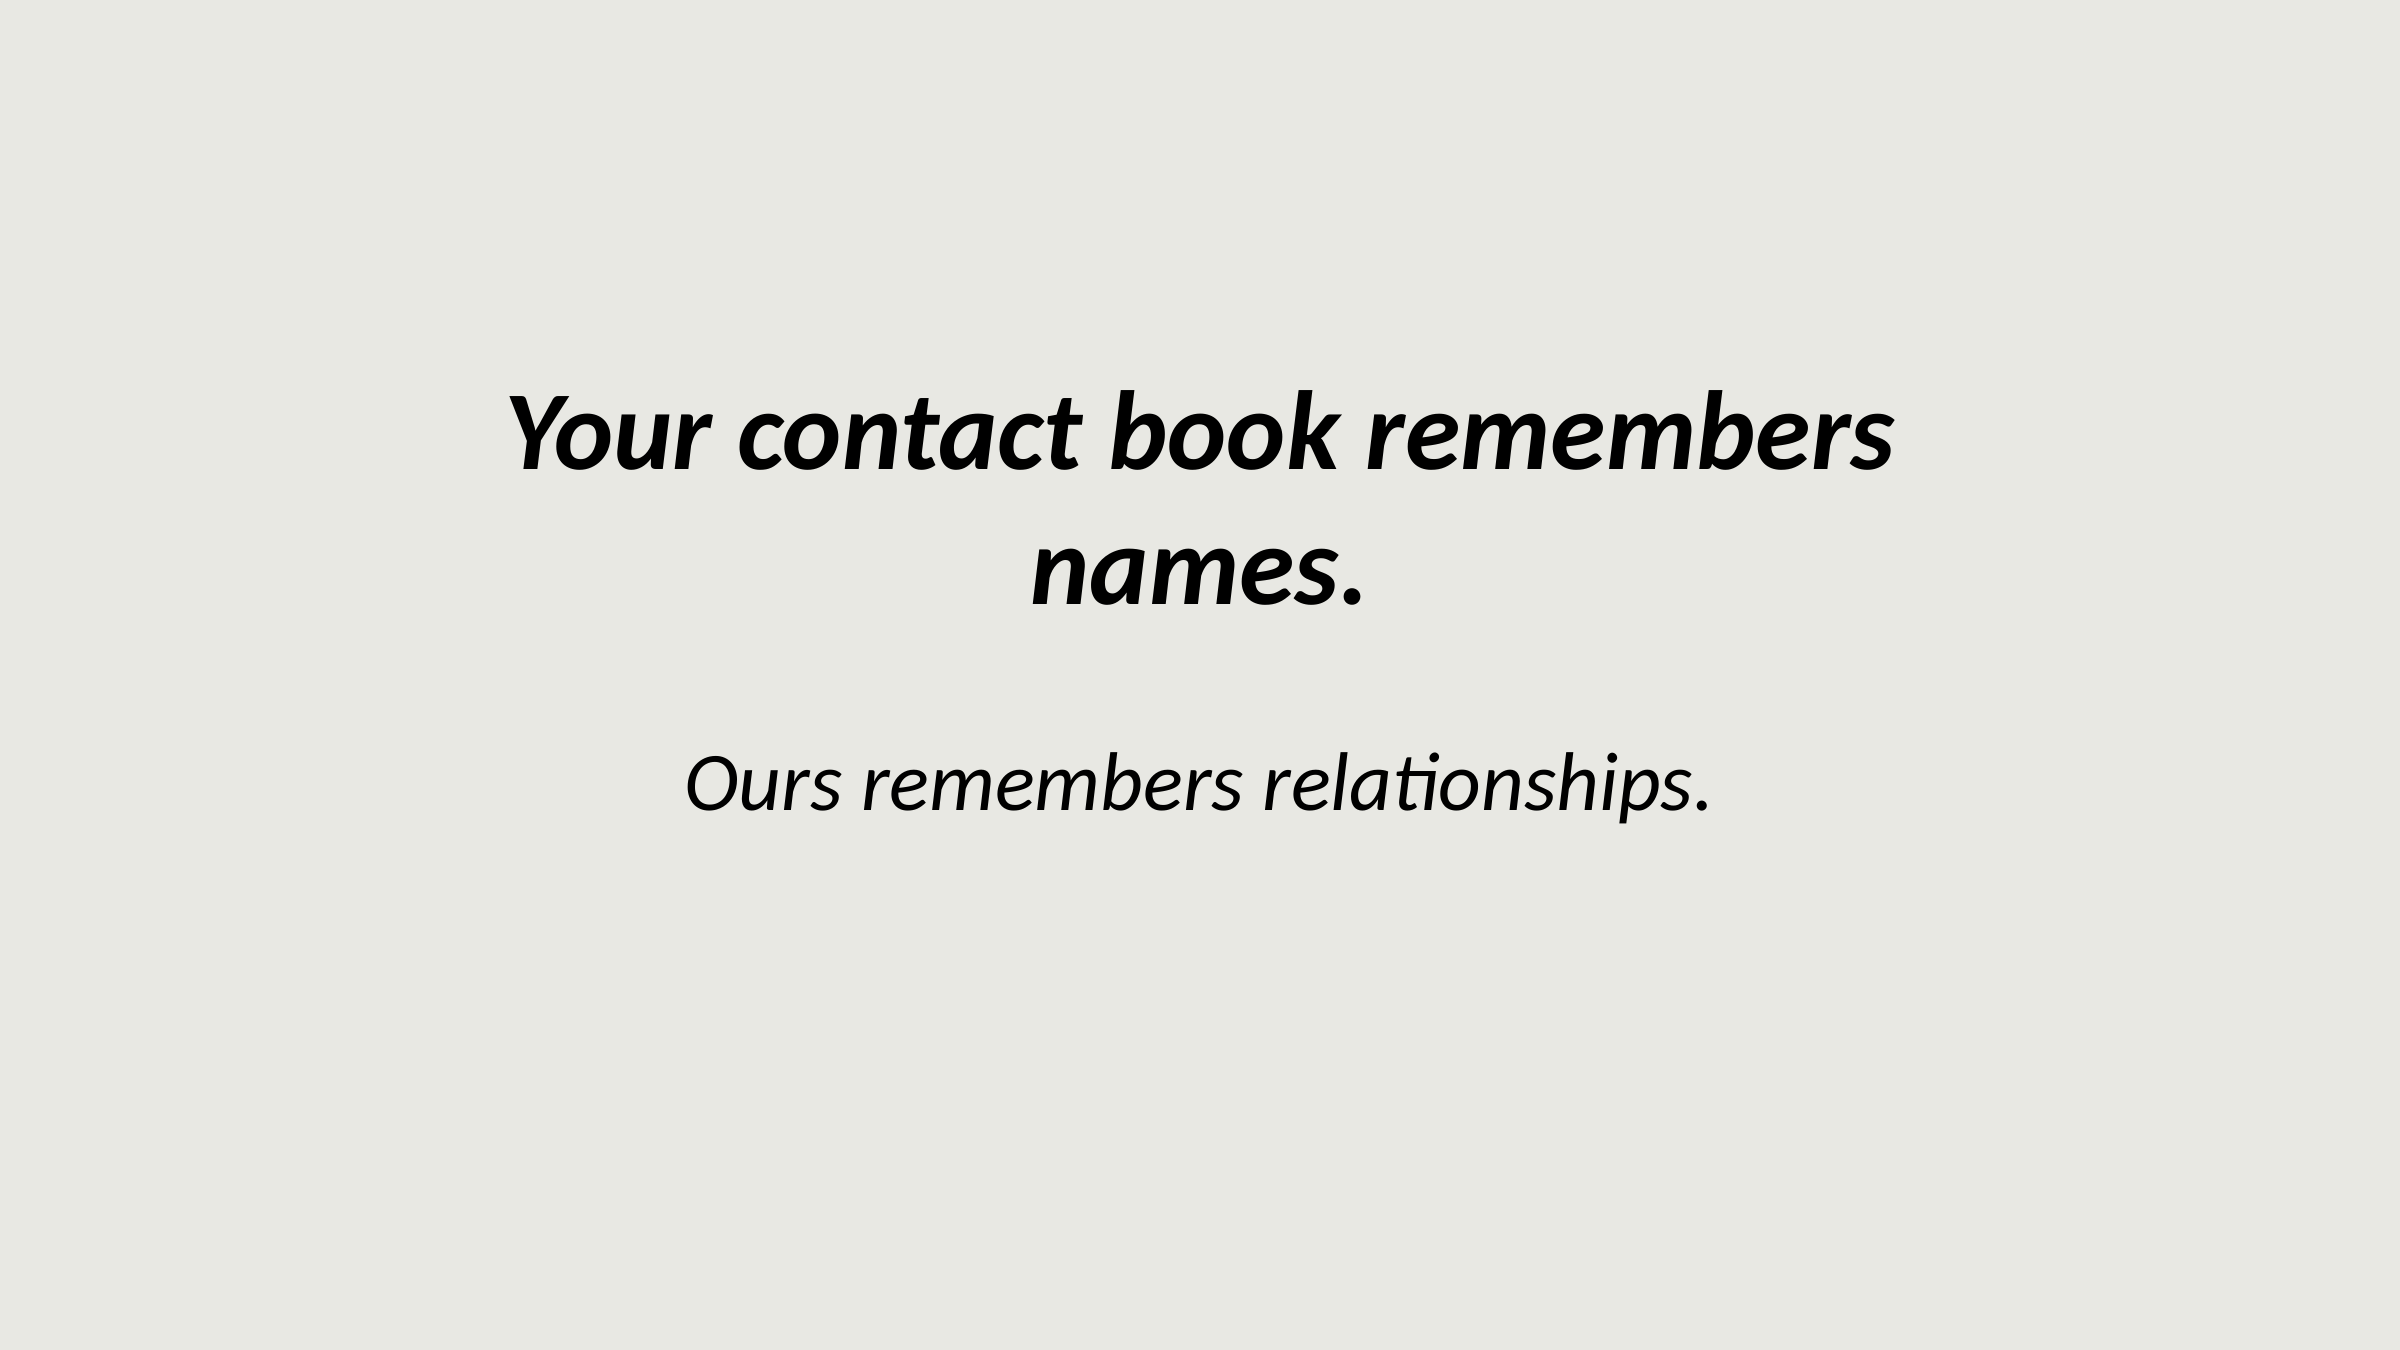

Your contact book remembers names.
Ours remembers relationships.